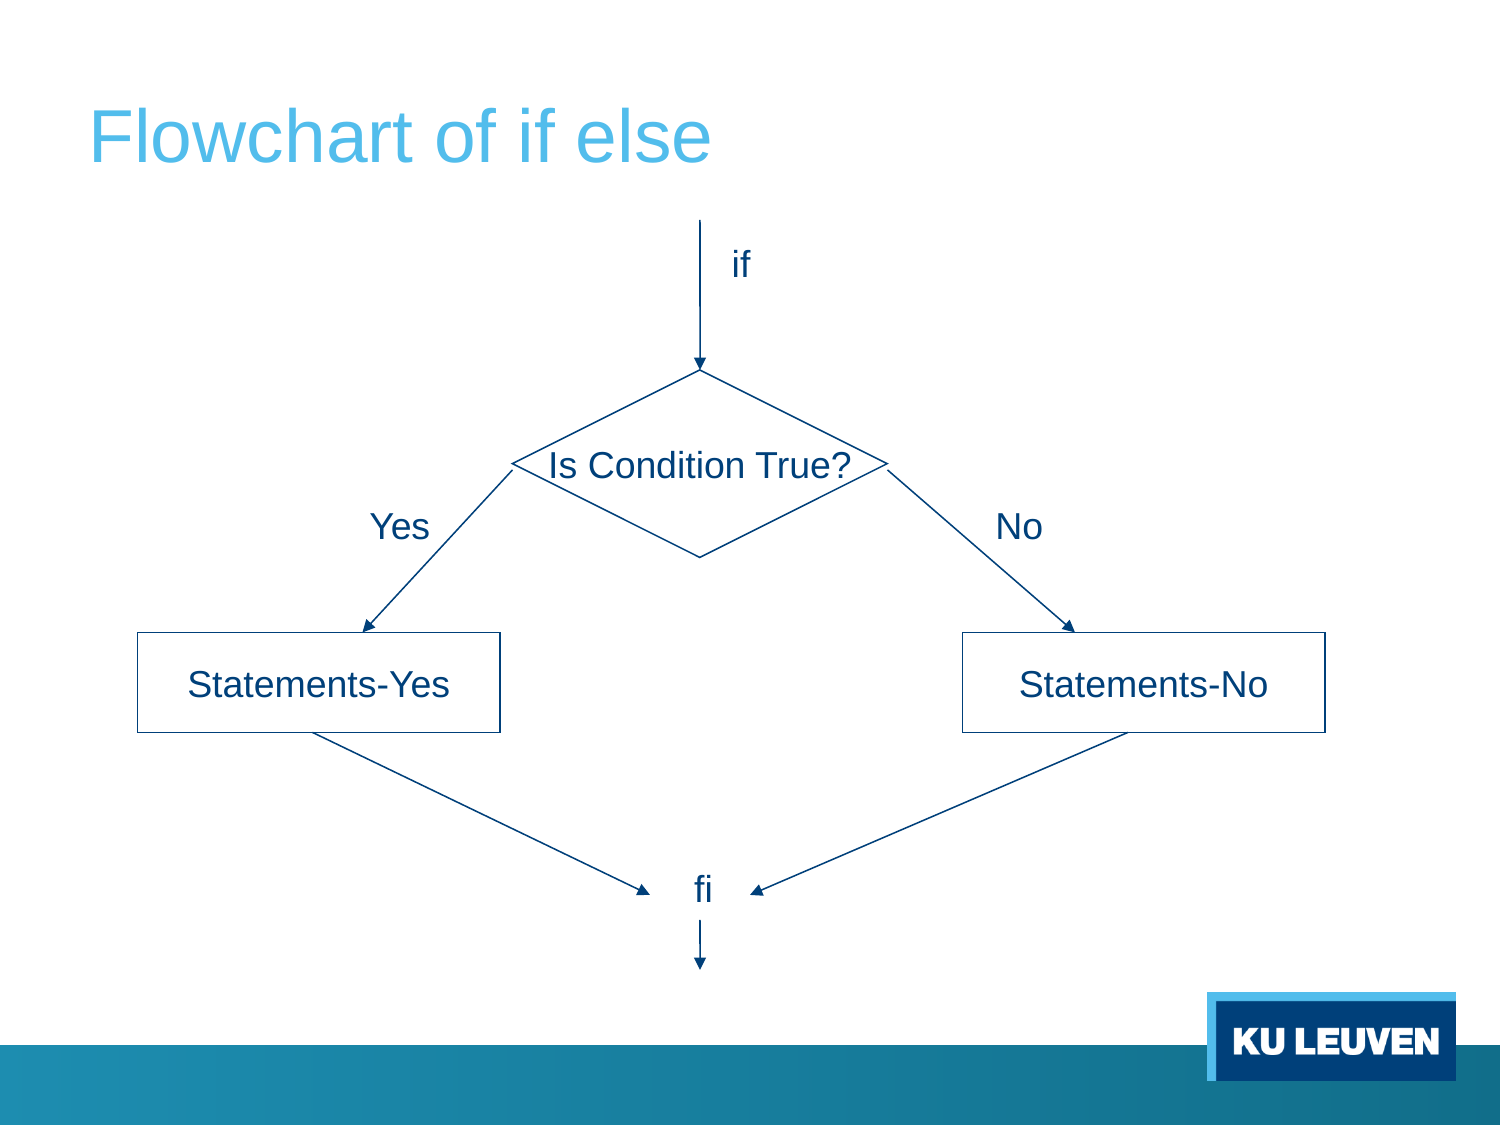

# Flowchart of if else

if
Is Condition True?

Yes
No
Statements-Yes
Statements-No

fi